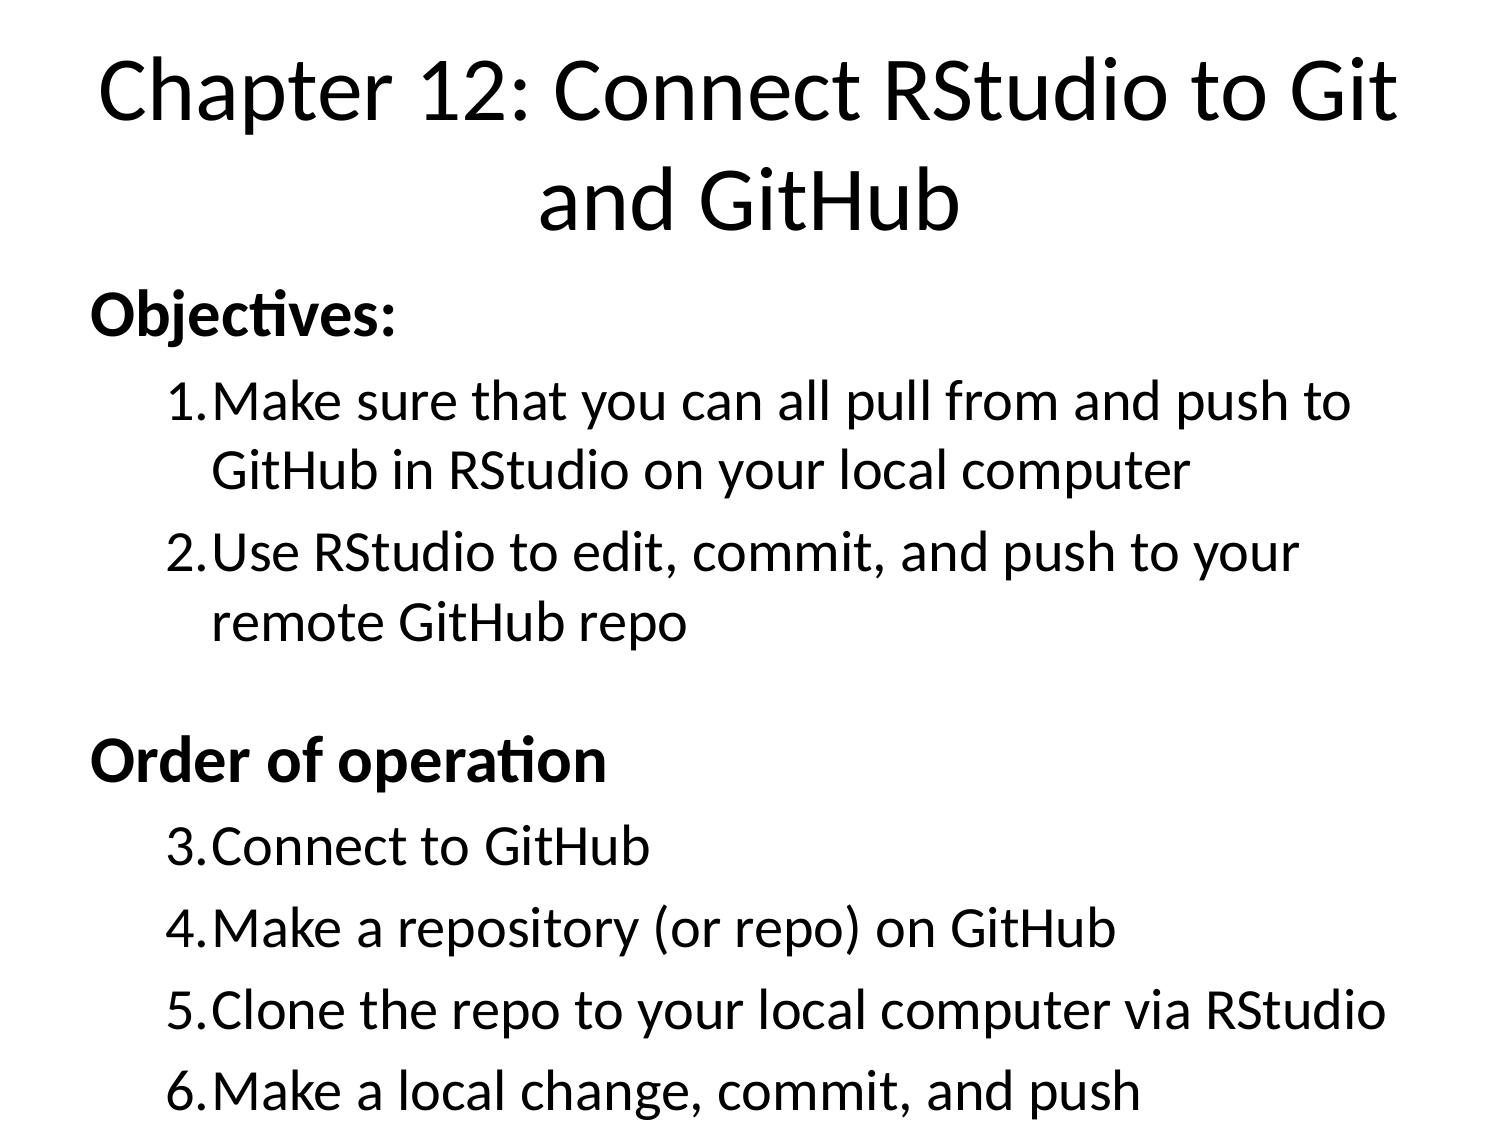

# Chapter 12: Connect RStudio to Git and GitHub
Objectives:
Make sure that you can all pull from and push to GitHub in RStudio on your local computer
Use RStudio to edit, commit, and push to your remote GitHub repo
Order of operation
Connect to GitHub
Make a repository (or repo) on GitHub
Clone the repo to your local computer via RStudio
Make a local change, commit, and push
Confirm local change propagated to the GitHub remote
Clean up